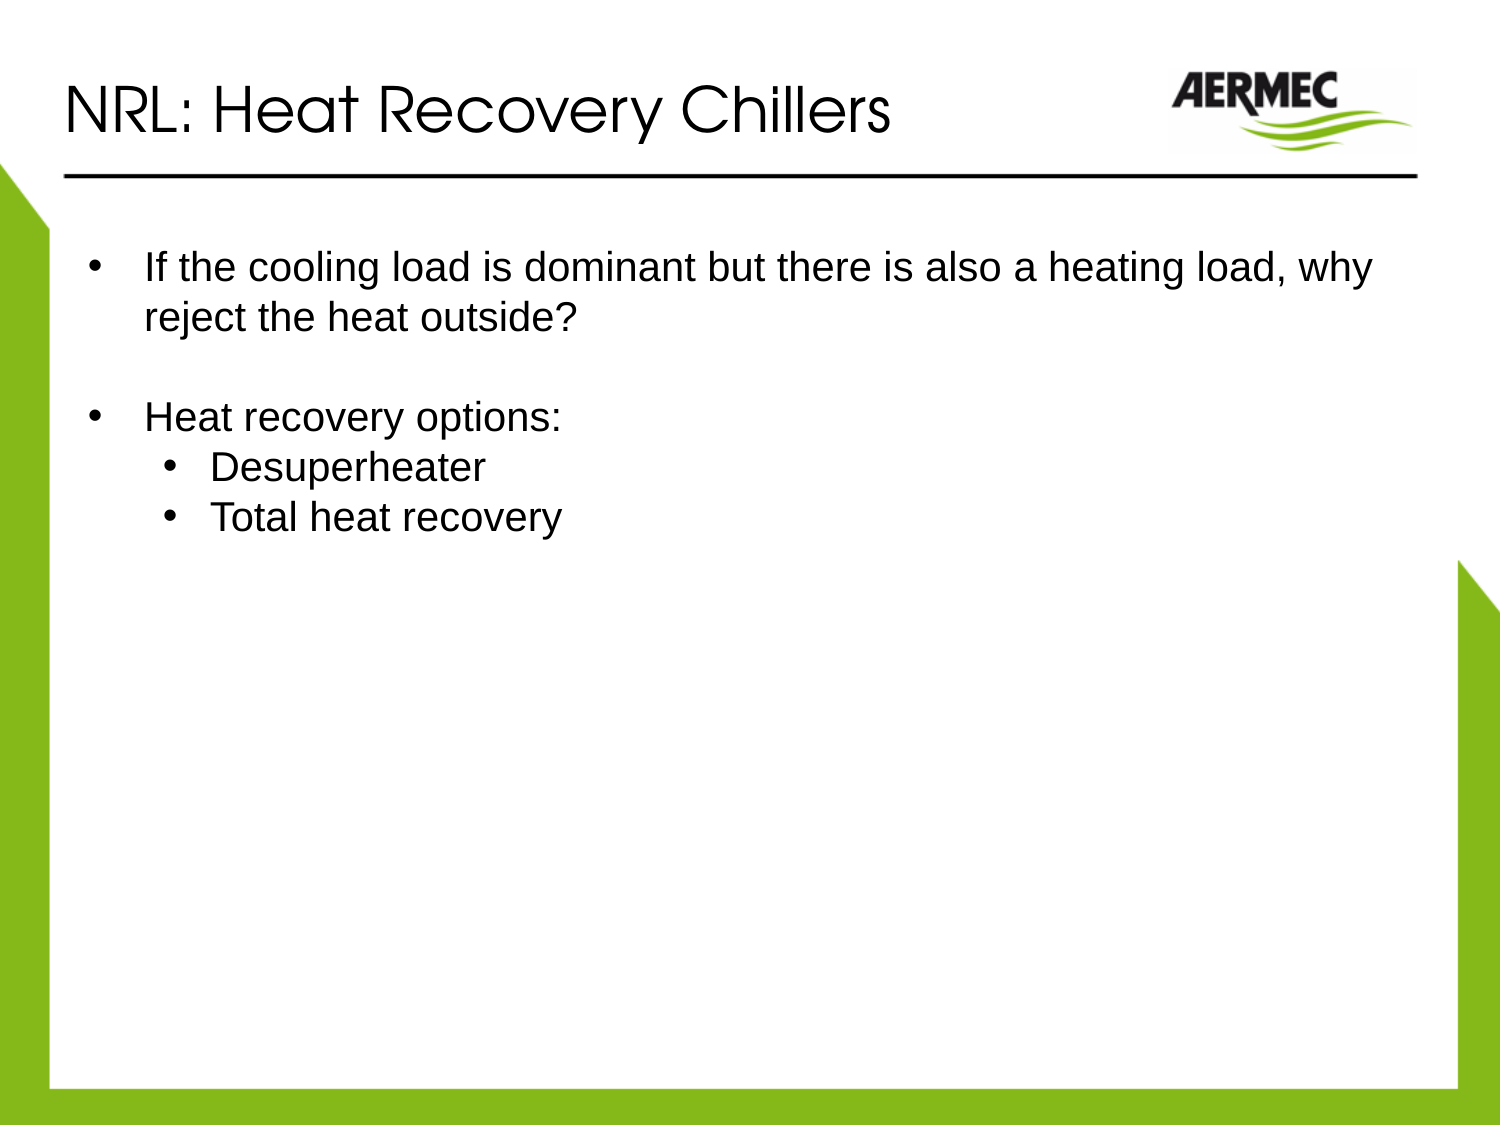

NRL: Heat Recovery Chillers
If the cooling load is dominant but there is also a heating load, why reject the heat outside?

Heat recovery options:
Desuperheater
Total heat recovery